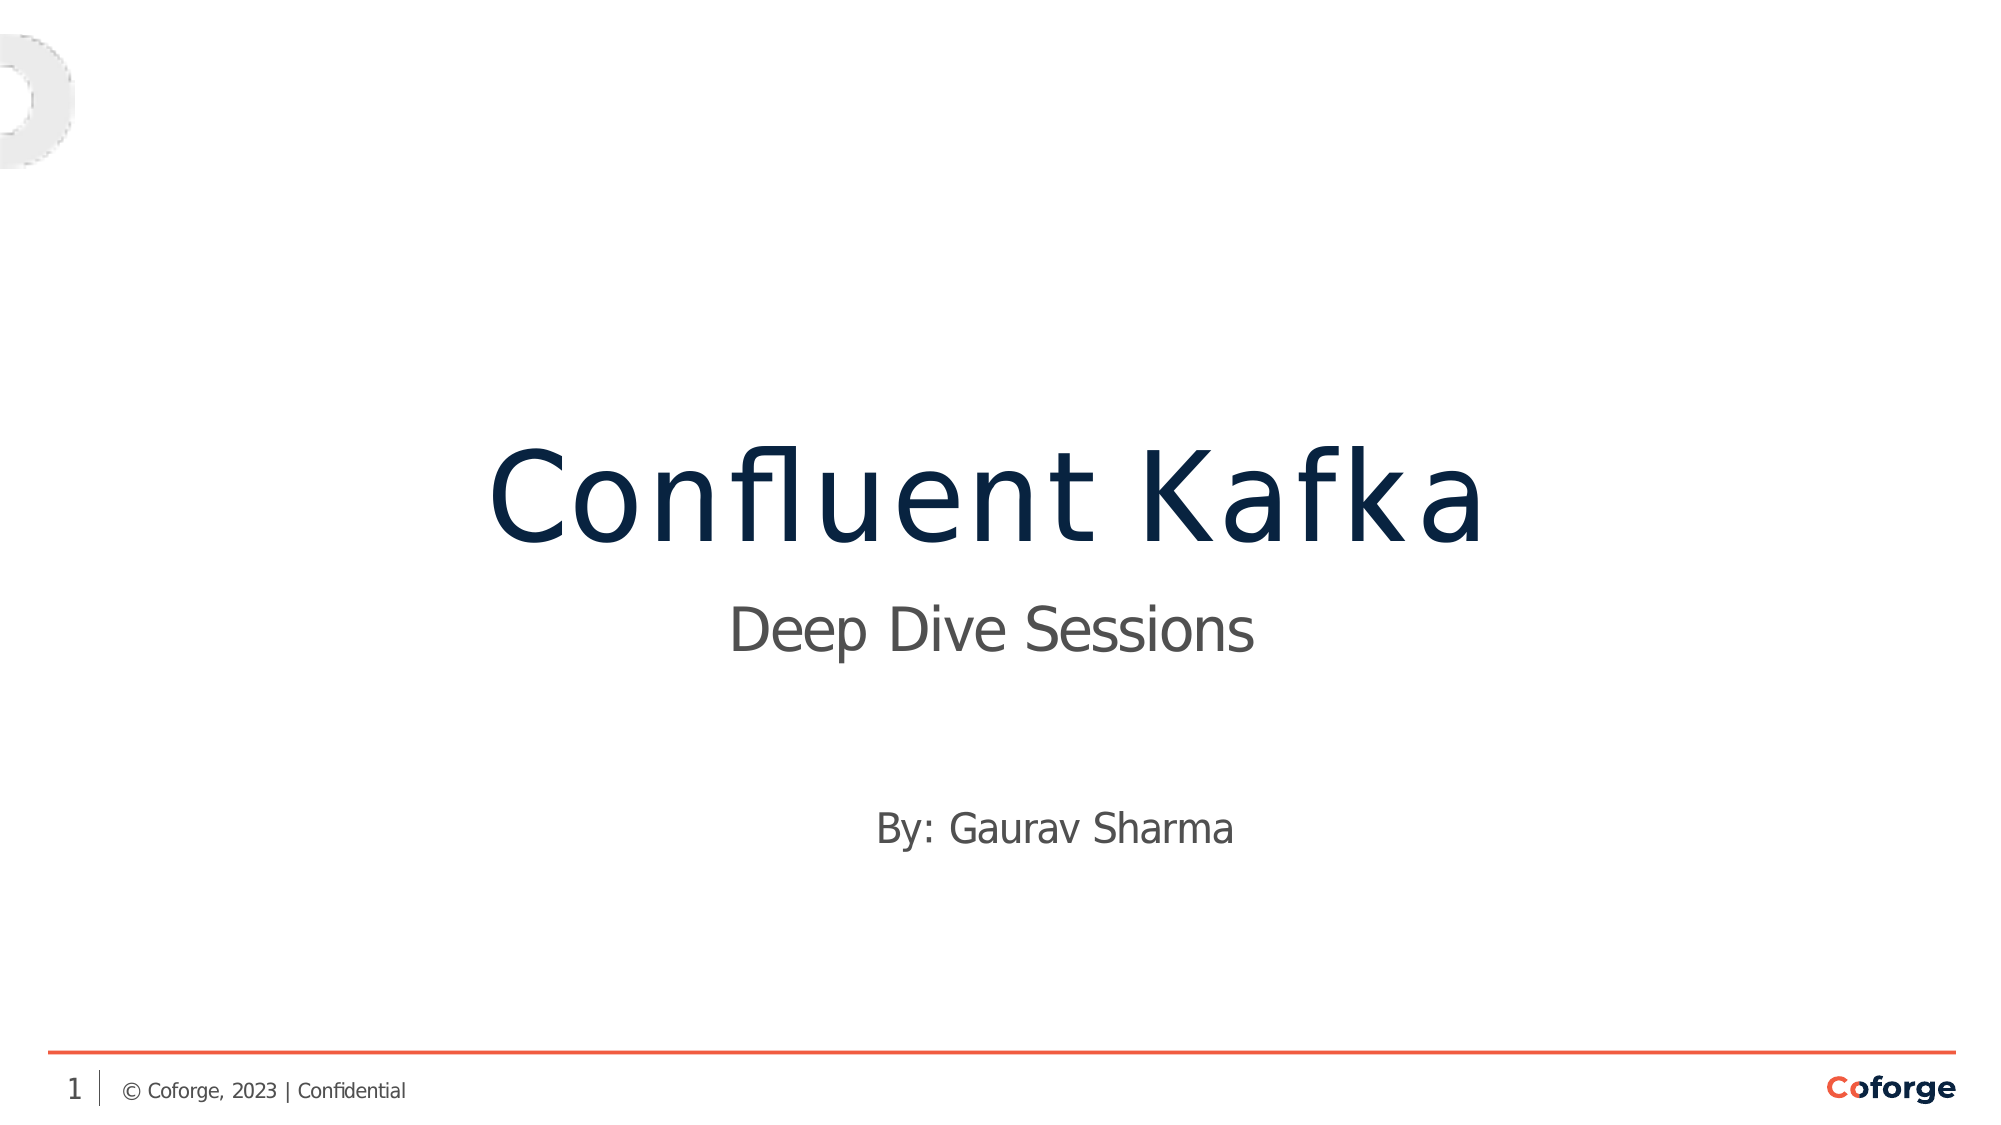

# Confluent Kafka
Deep Dive Sessions

							By: Gaurav Sharma